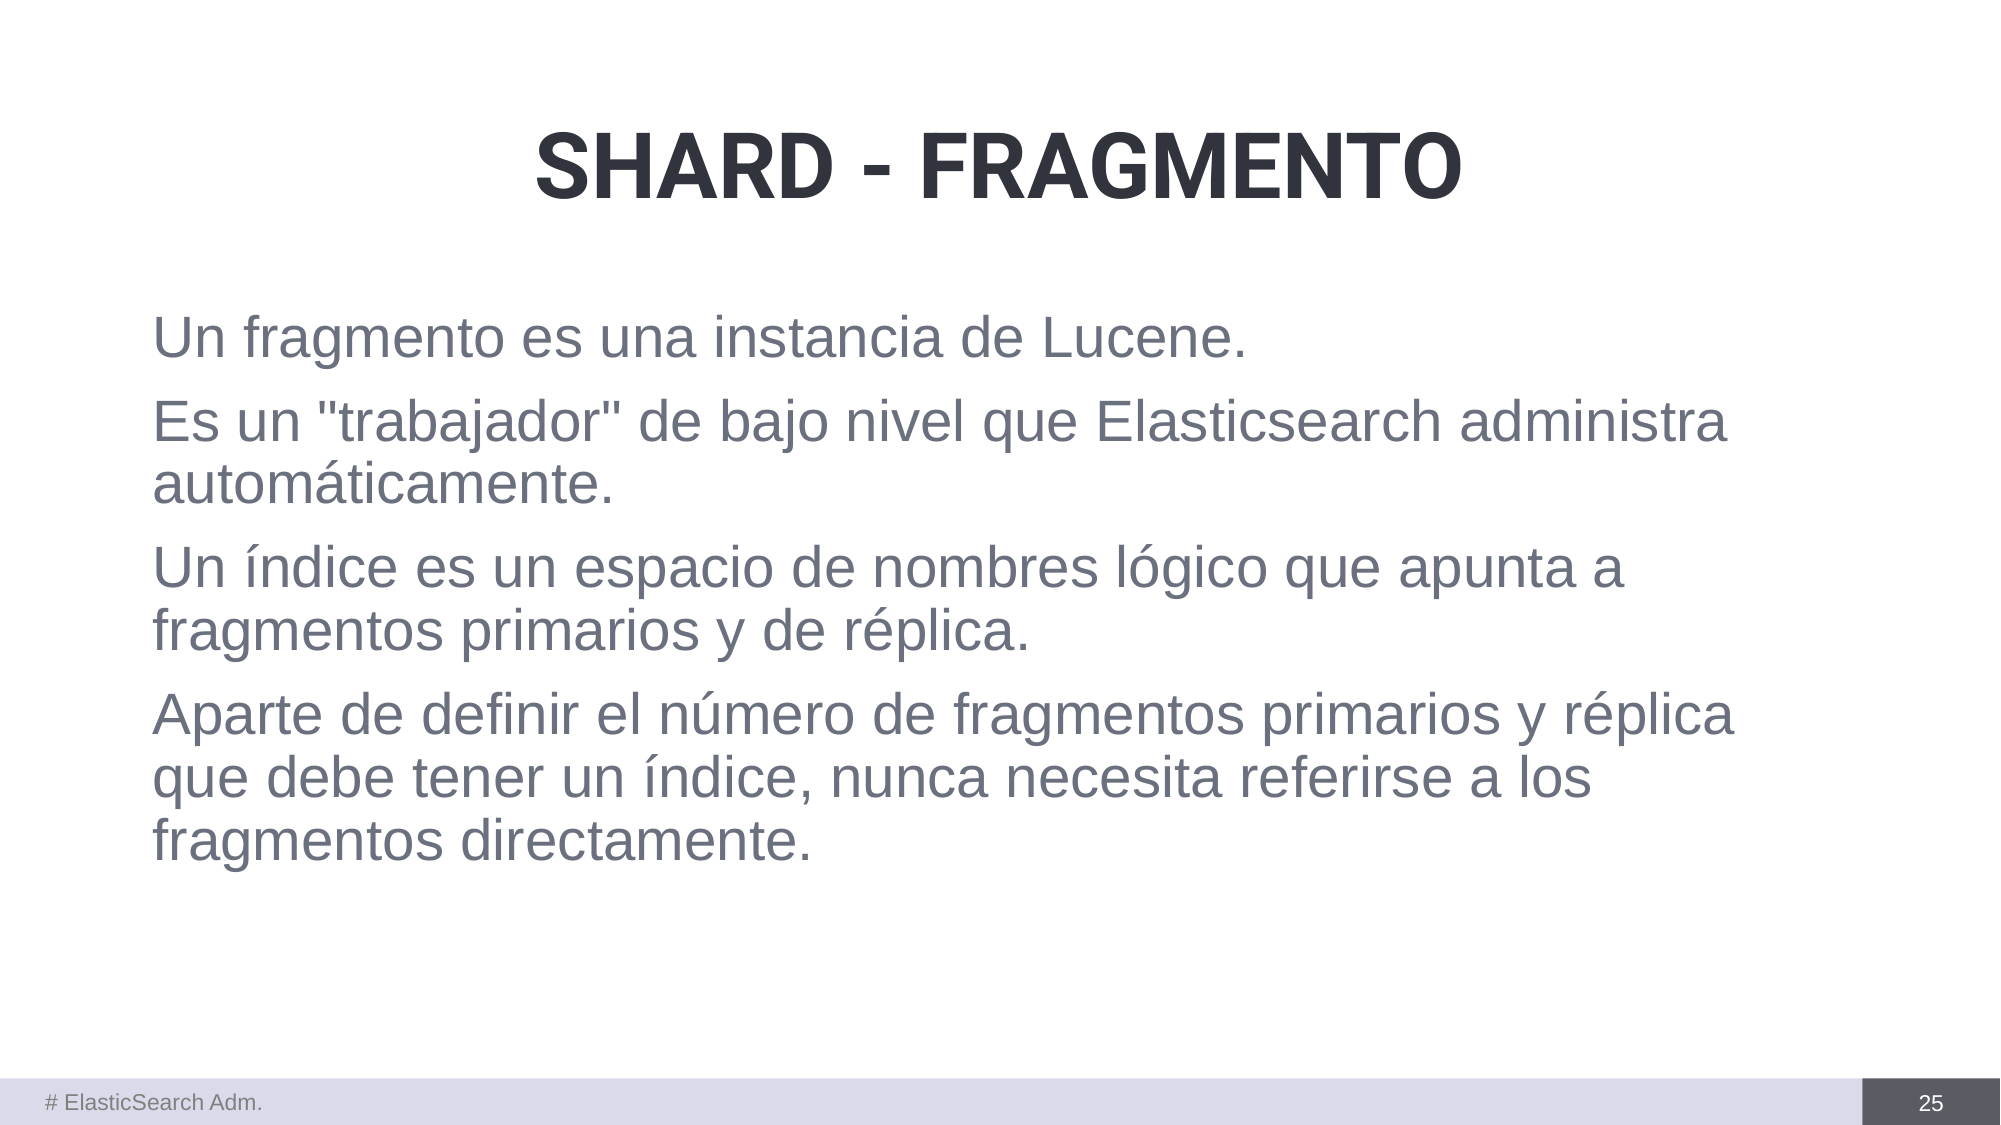

# SHARD - FRAGMENTO
Un fragmento es una instancia de Lucene.
Es un "trabajador" de bajo nivel que Elasticsearch administra automáticamente.
Un índice es un espacio de nombres lógico que apunta a fragmentos primarios y de réplica.
Aparte de definir el número de fragmentos primarios y réplica que debe tener un índice, nunca necesita referirse a los fragmentos directamente.
# ElasticSearch Adm.
25